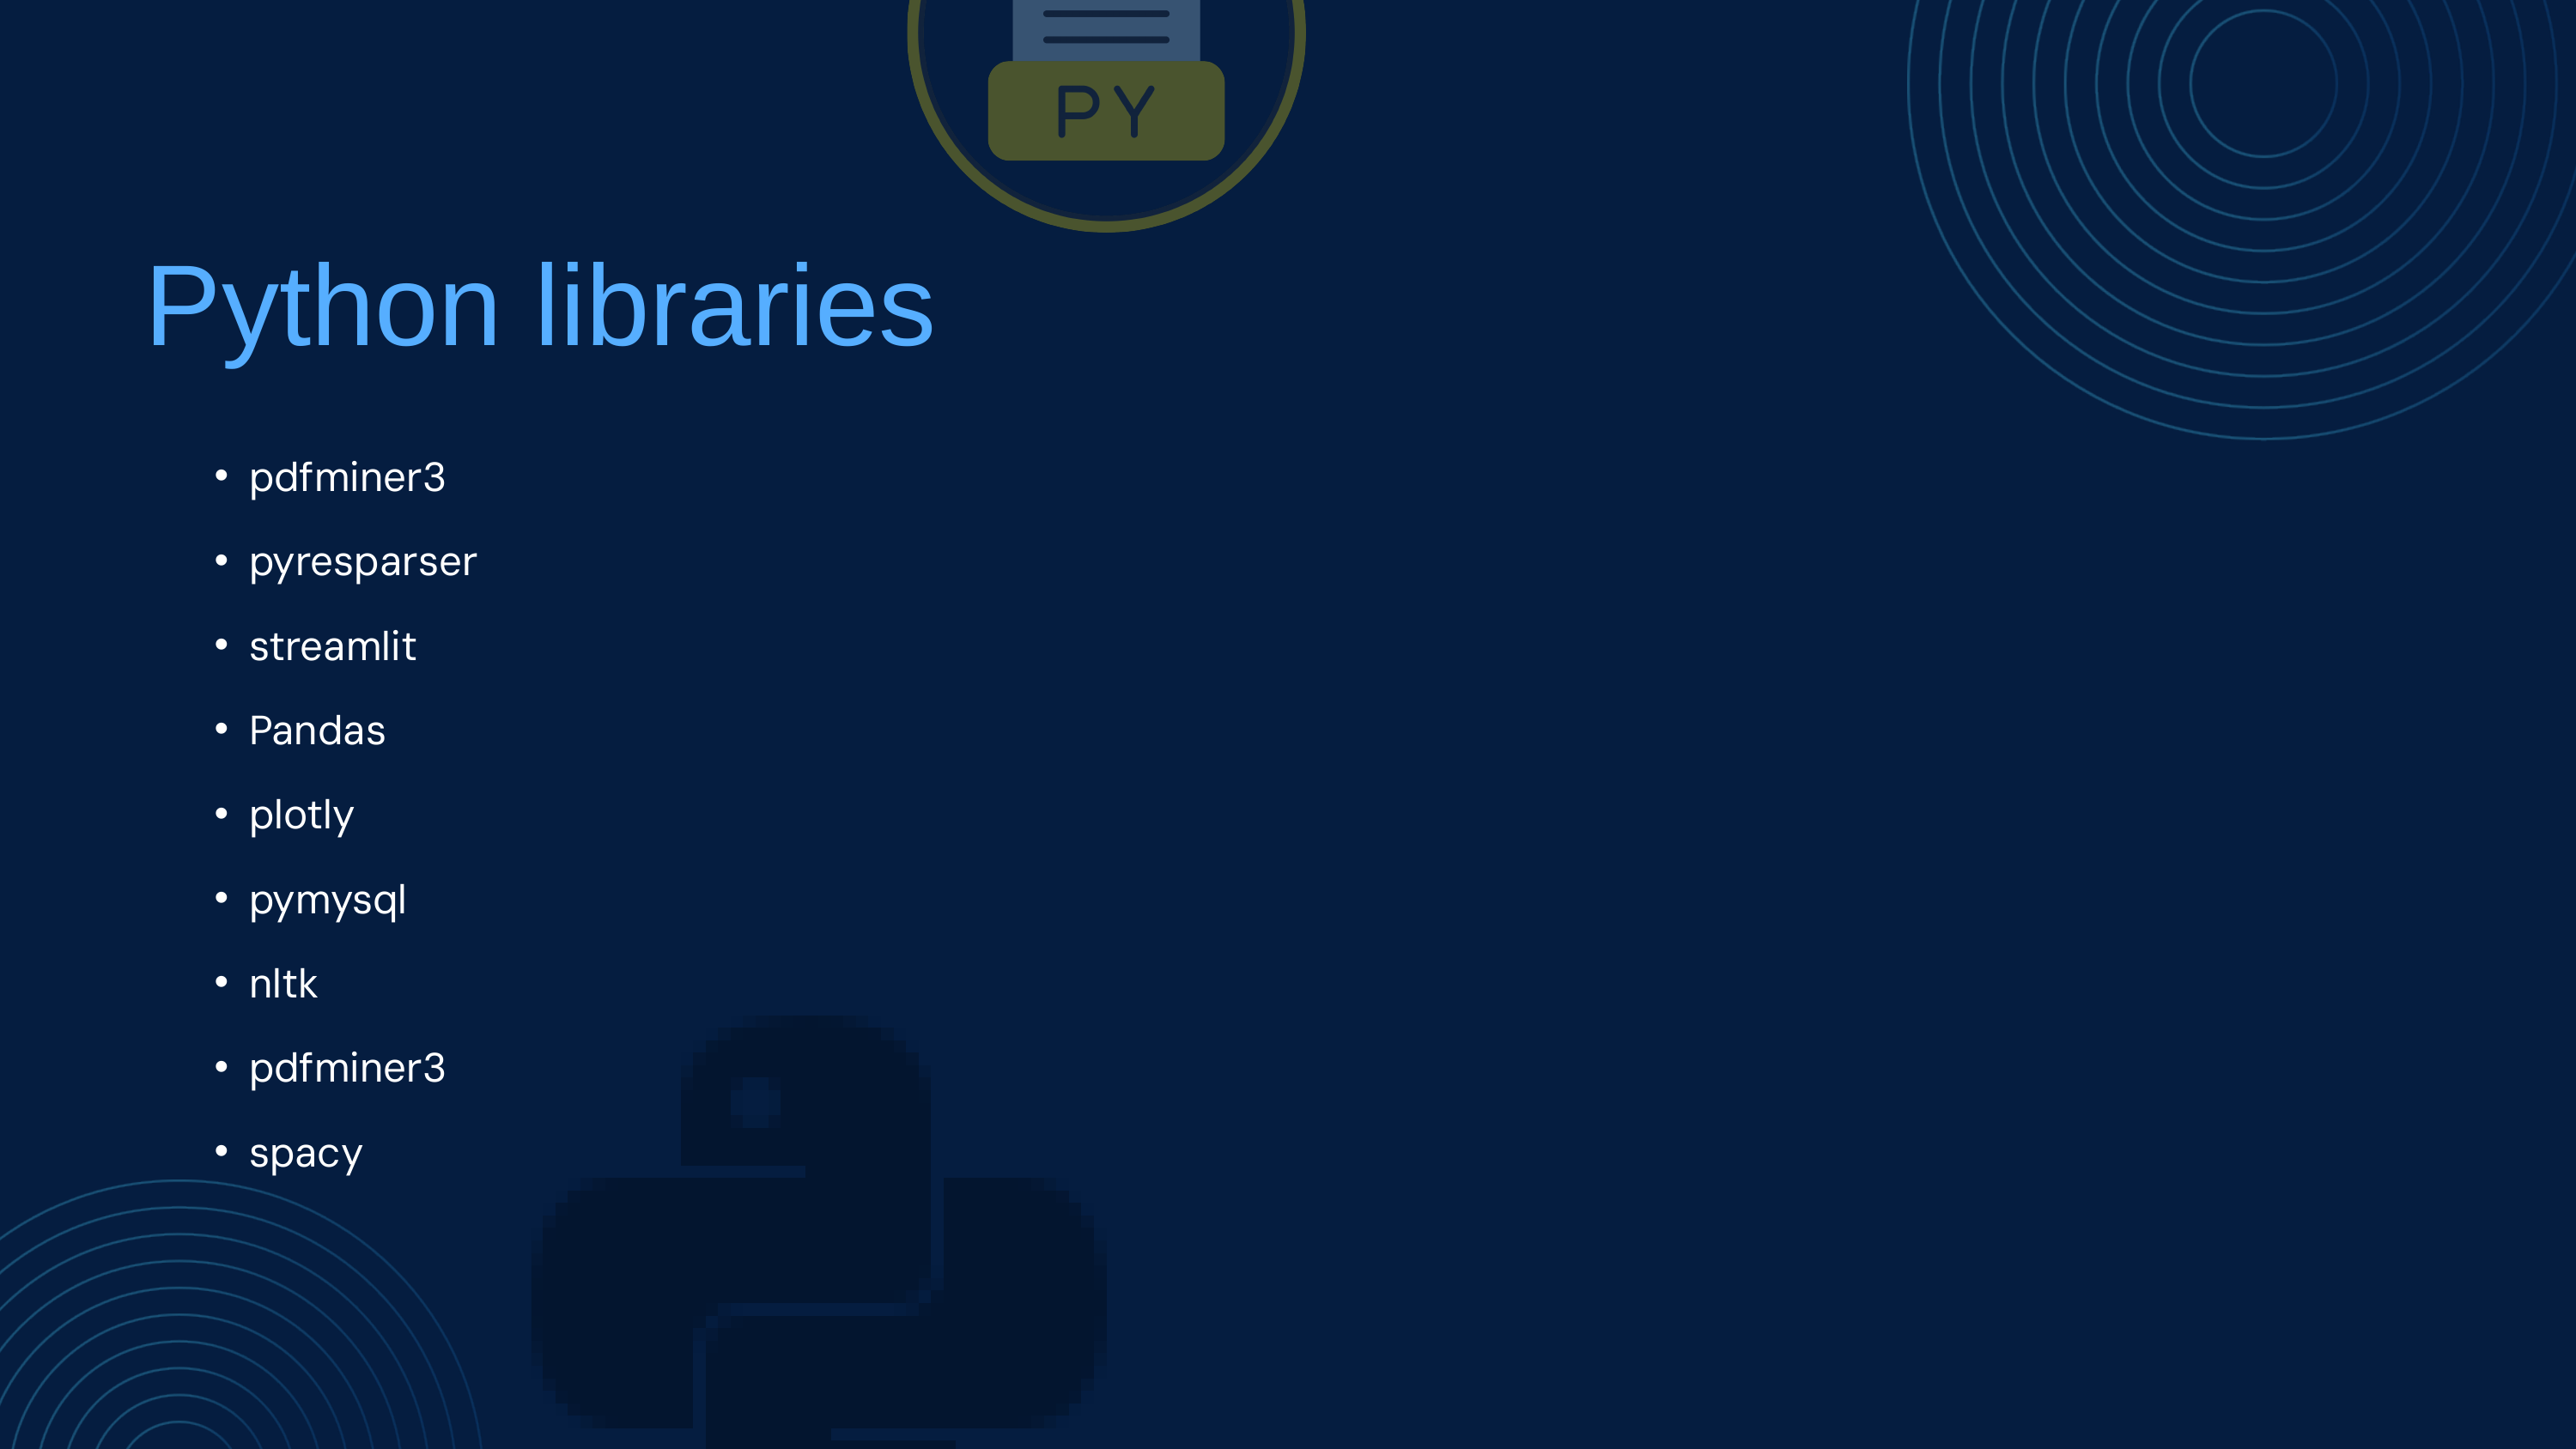

Python libraries
pdfminer3
pyresparser
streamlit
Pandas
plotly
pymysql
nltk
pdfminer3
spacy